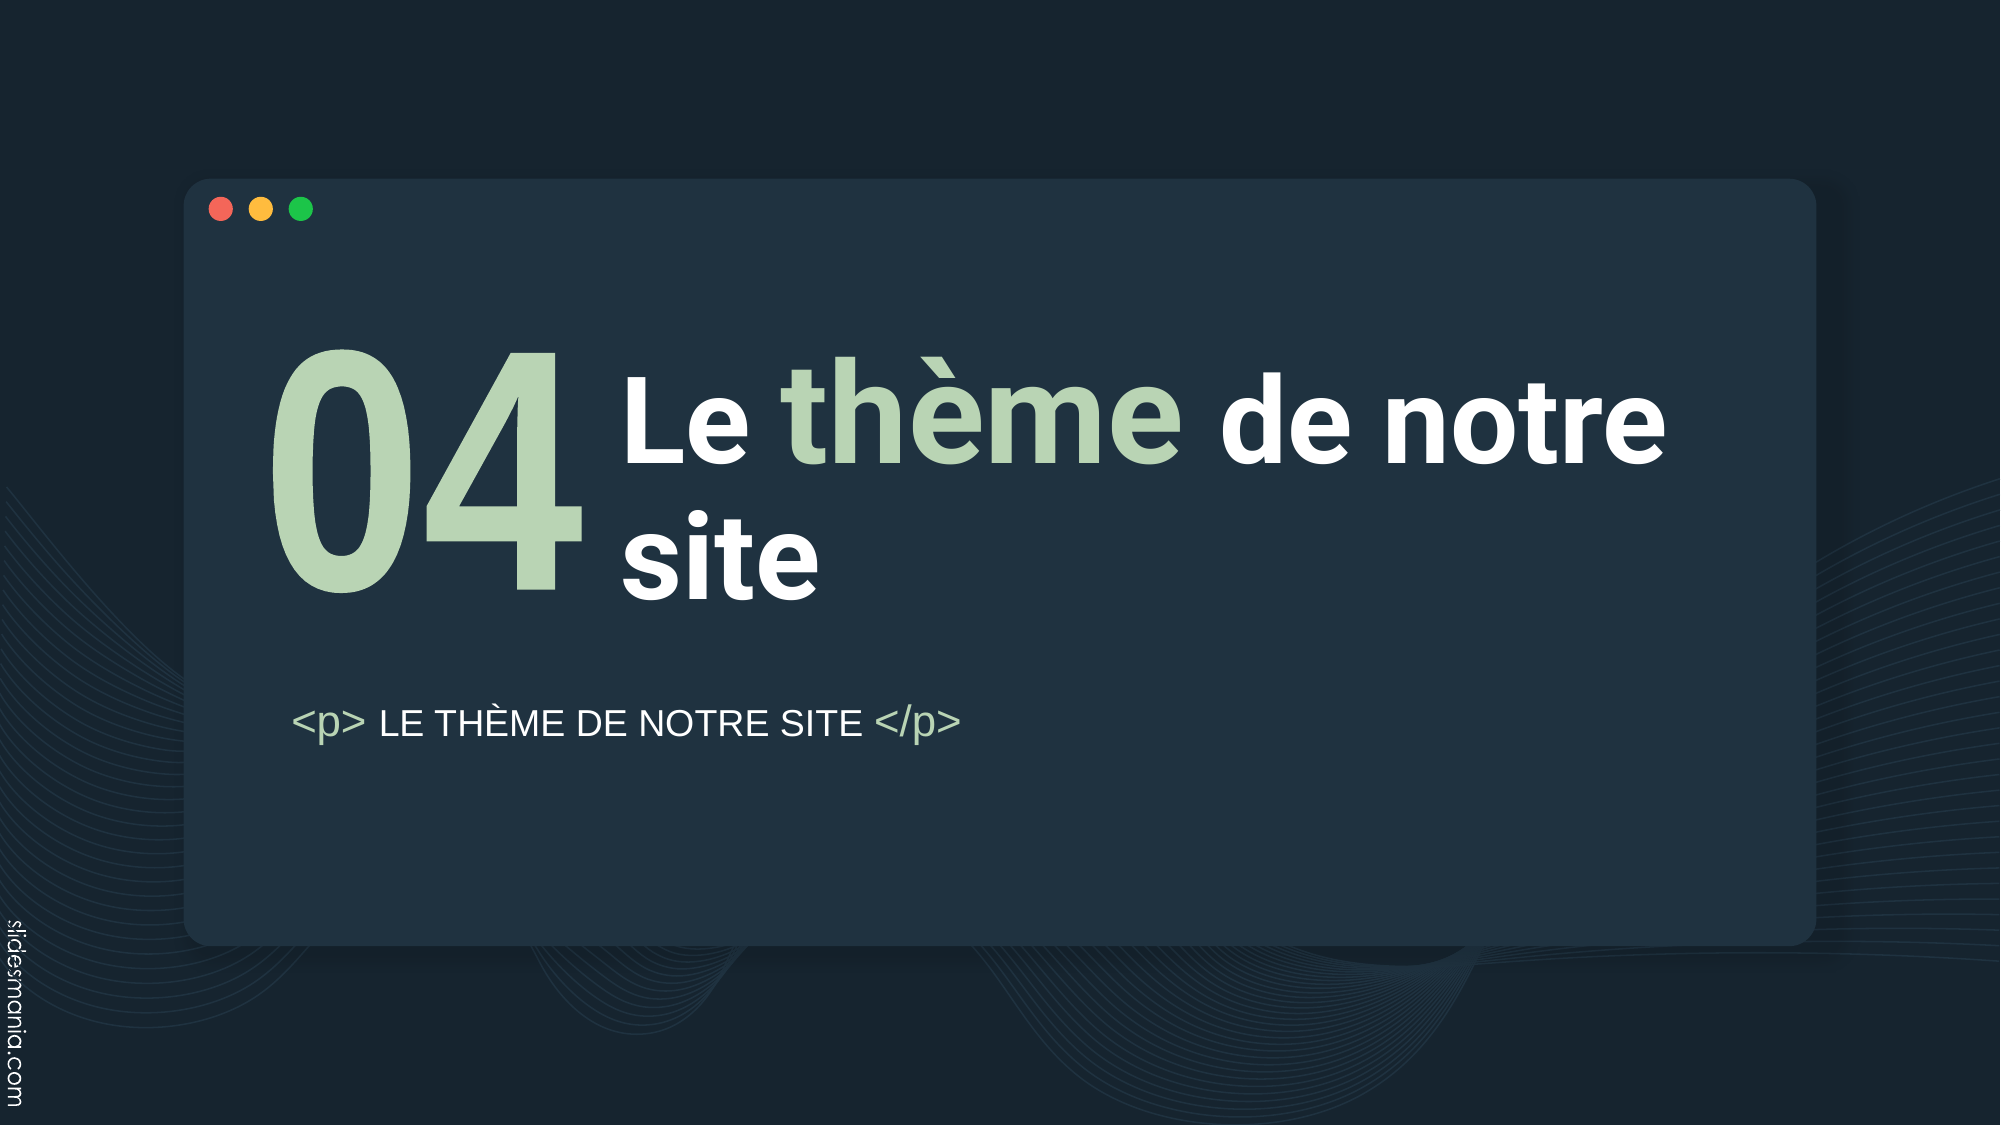

# Le thème de notre site
04
<p> LE THÈME DE NOTRE SITE </p>